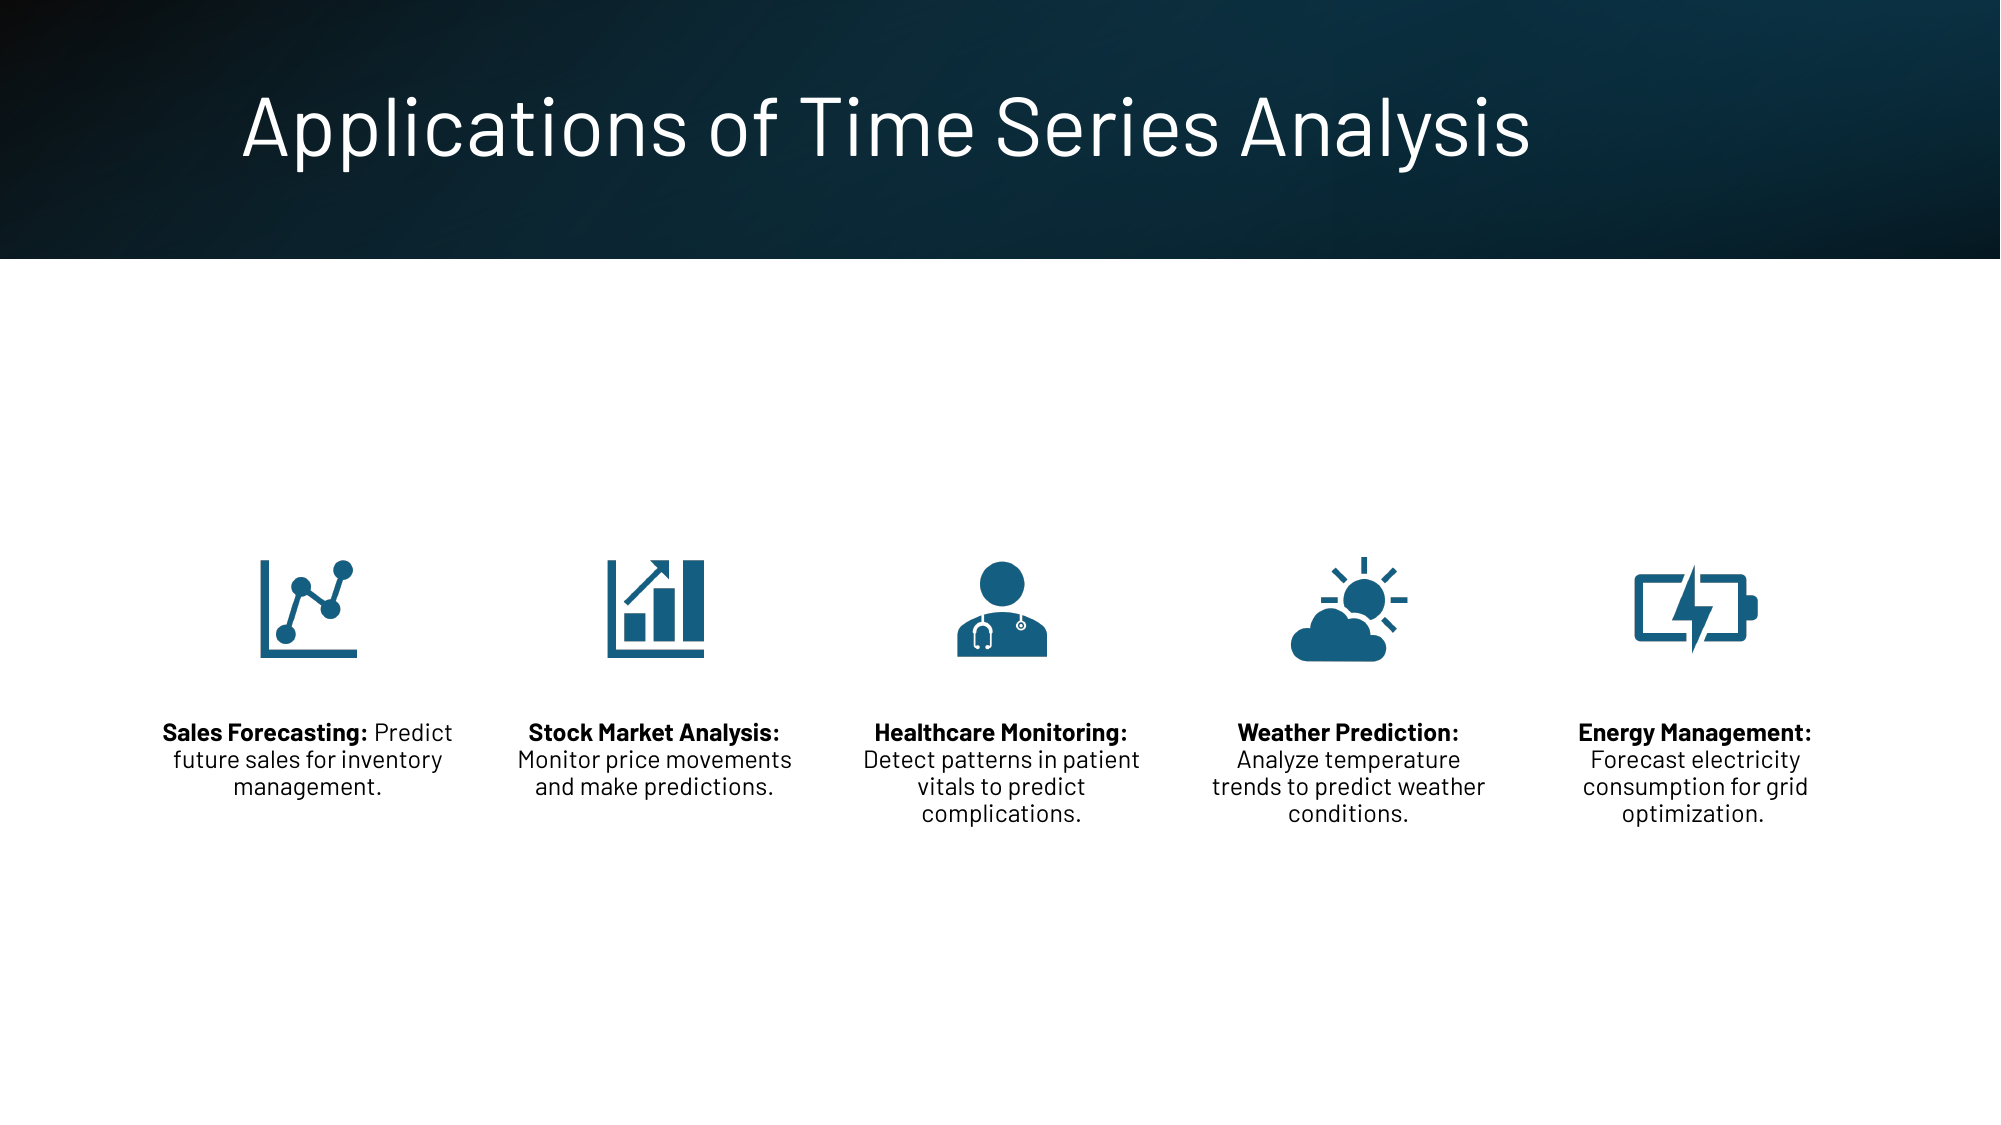

# Applications of Time Series Analysis
Sales Forecasting: Predict future sales for inventory management.
Stock Market Analysis: Monitor price movements and make predictions.
Healthcare Monitoring: Detect patterns in patient vitals to predict complications.
Weather Prediction: Analyze temperature trends to predict weather conditions.
Energy Management: Forecast electricity consumption for grid optimization.